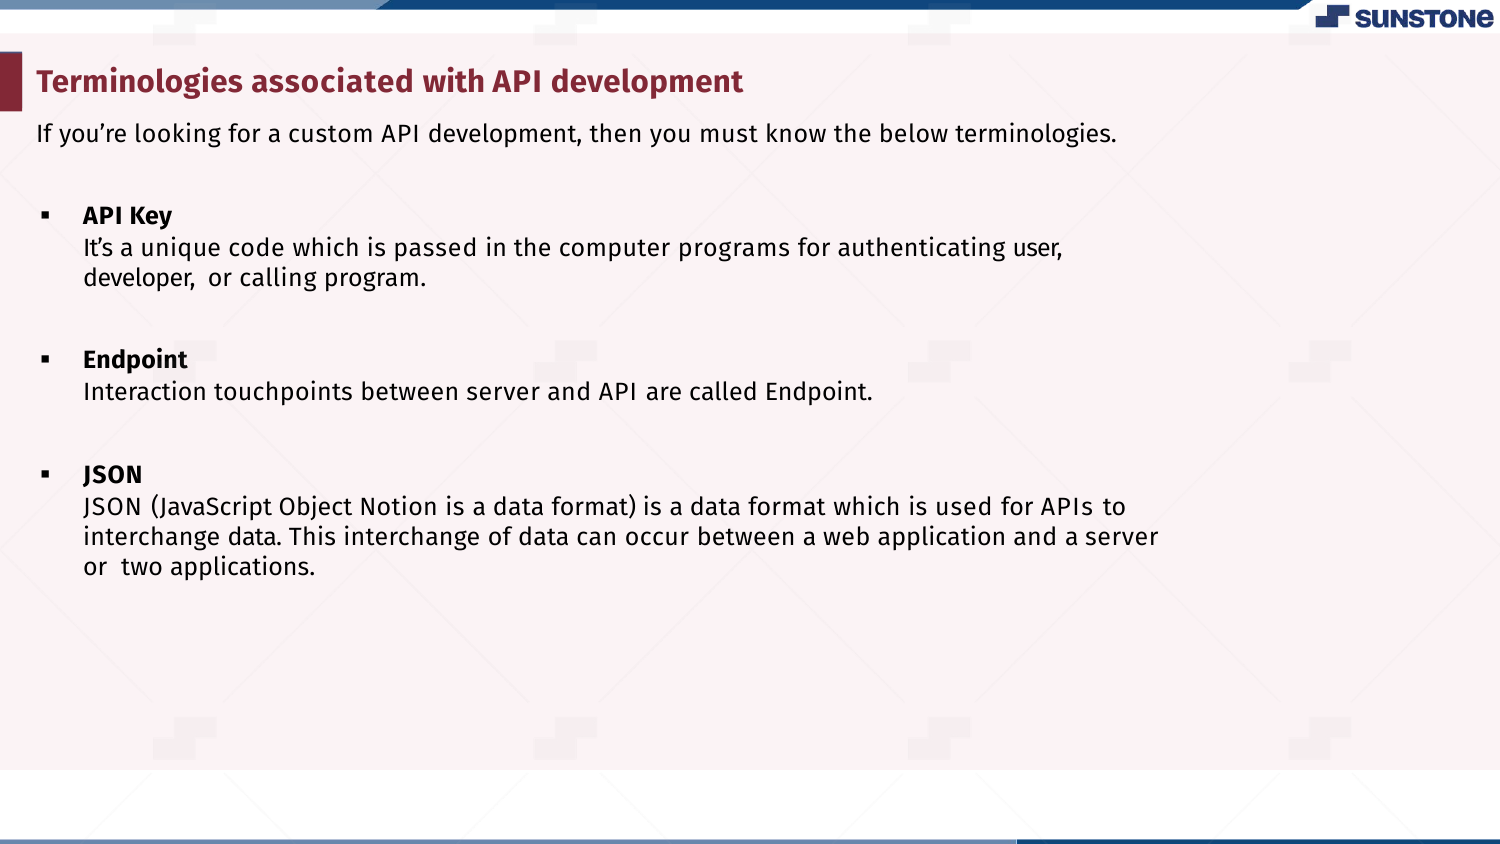

# Terminologies associated with API development
If you’re looking for a custom API development, then you must know the below terminologies.

API Key
It’s a unique code which is passed in the computer programs for authenticating user, developer,  or calling program.

Endpoint
Interaction touchpoints between server and API are called Endpoint.

JSON
JSON (JavaScript Object Notion is a data format) is a data format which is used for APIs to  interchange data. This interchange of data can occur between a web application and a server or  two applications.